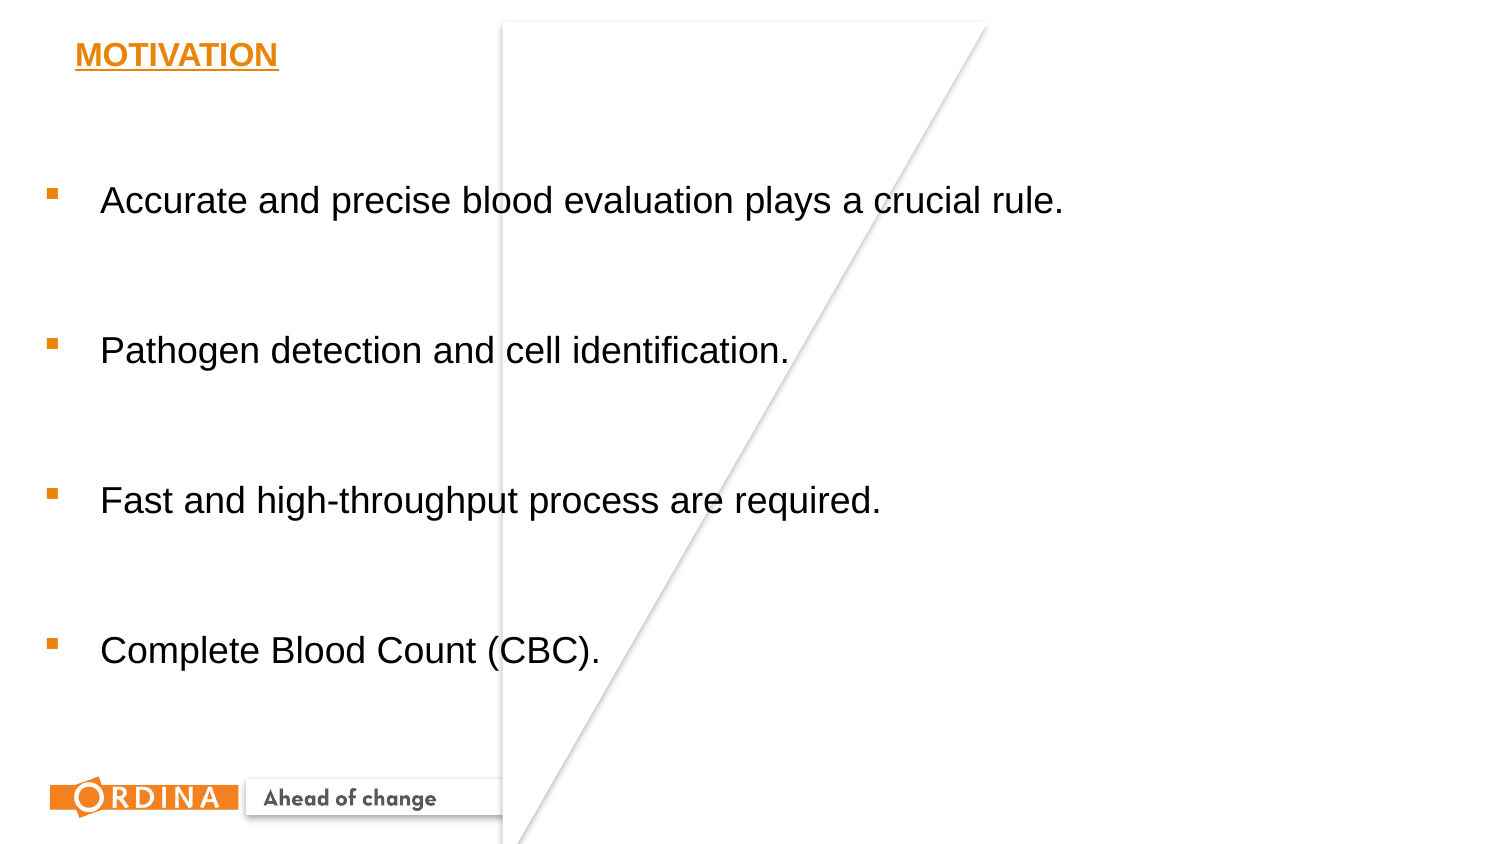

# MOTIVATION
Accurate and precise blood evaluation plays a crucial rule.

Pathogen detection and cell identification.

Fast and high-throughput process are required.

Complete Blood Count (CBC).